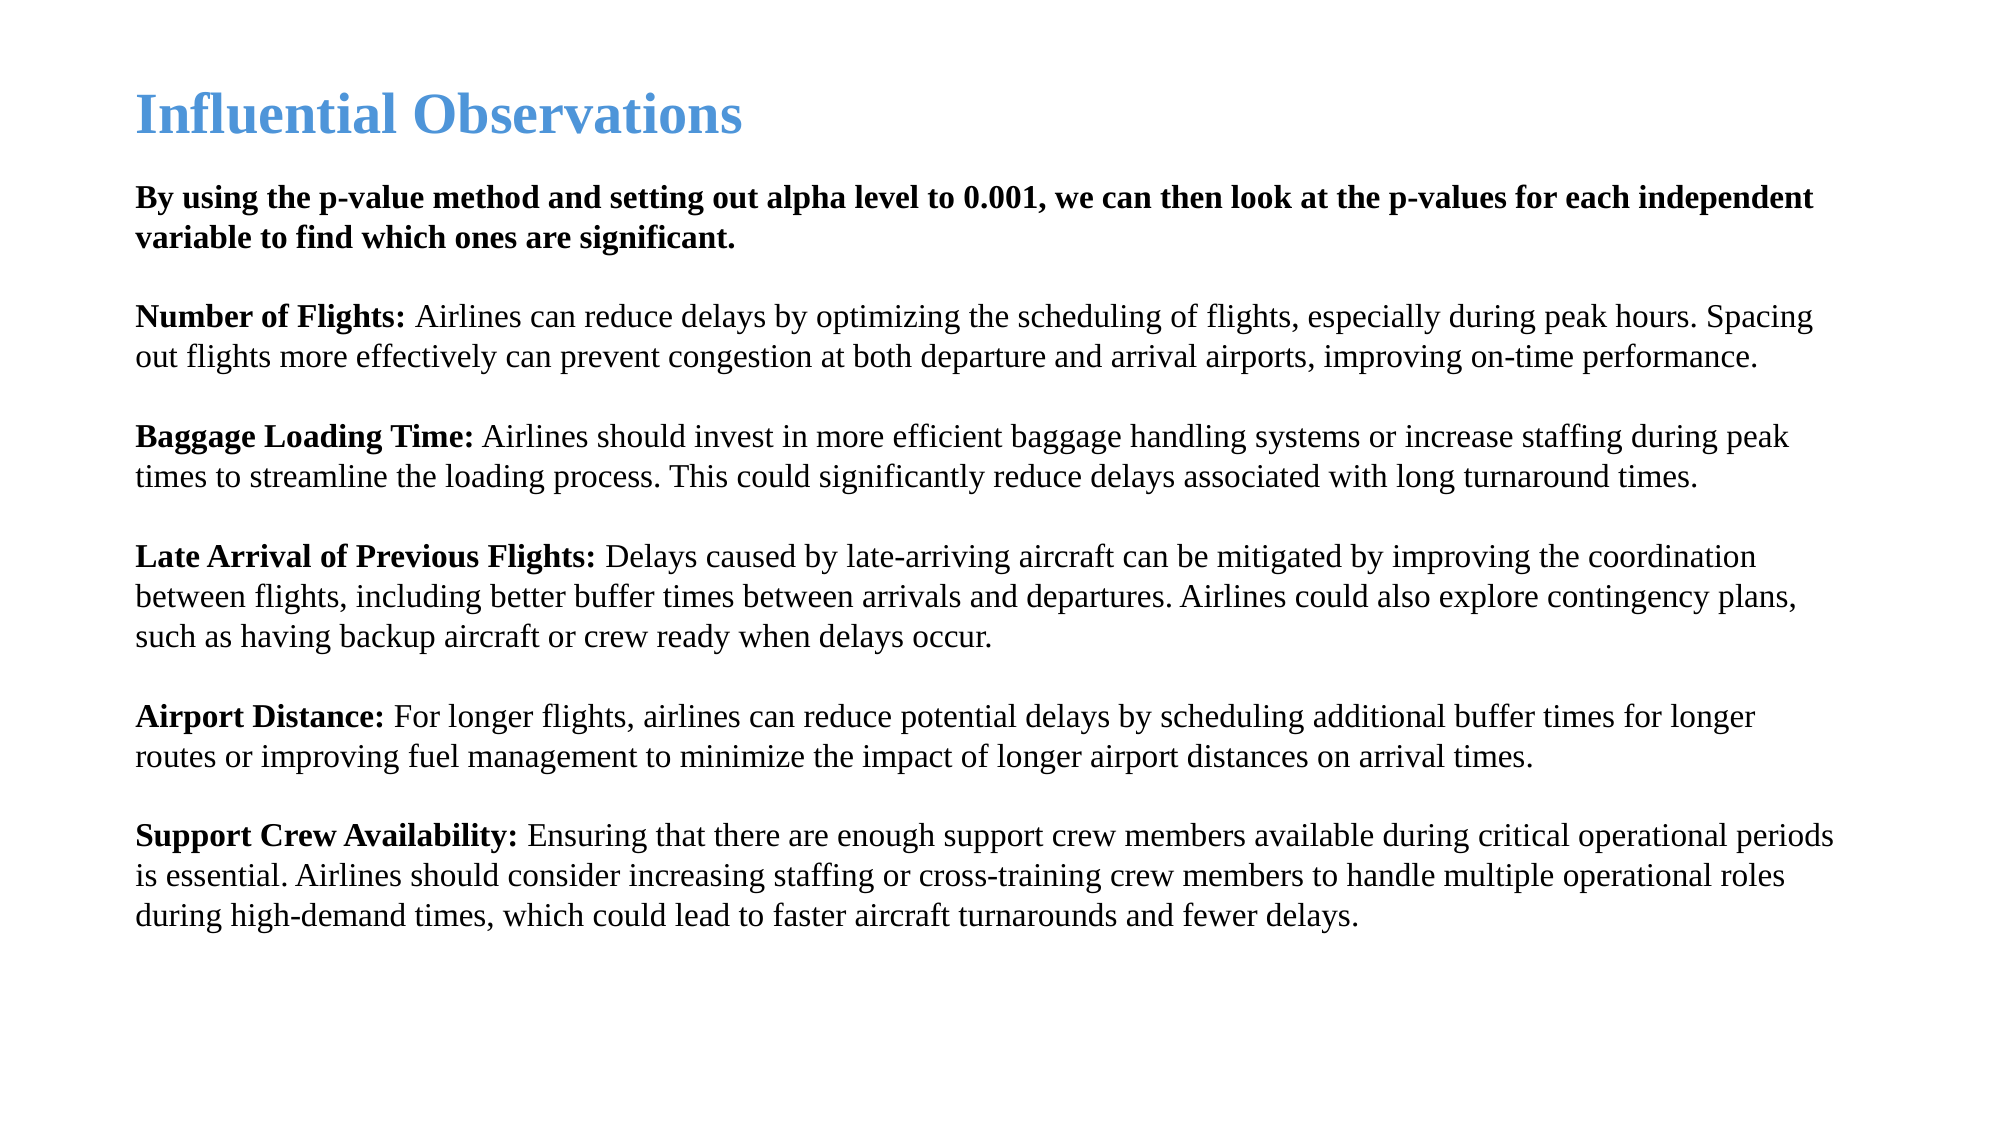

# Influential Observations
By using the p-value method and setting out alpha level to 0.001, we can then look at the p-values for each independent variable to find which ones are significant.

Number of Flights: Airlines can reduce delays by optimizing the scheduling of flights, especially during peak hours. Spacing out flights more effectively can prevent congestion at both departure and arrival airports, improving on-time performance.

Baggage Loading Time: Airlines should invest in more efficient baggage handling systems or increase staffing during peak times to streamline the loading process. This could significantly reduce delays associated with long turnaround times.

Late Arrival of Previous Flights: Delays caused by late-arriving aircraft can be mitigated by improving the coordination between flights, including better buffer times between arrivals and departures. Airlines could also explore contingency plans, such as having backup aircraft or crew ready when delays occur.

Airport Distance: For longer flights, airlines can reduce potential delays by scheduling additional buffer times for longer routes or improving fuel management to minimize the impact of longer airport distances on arrival times.

Support Crew Availability: Ensuring that there are enough support crew members available during critical operational periods is essential. Airlines should consider increasing staffing or cross-training crew members to handle multiple operational roles during high-demand times, which could lead to faster aircraft turnarounds and fewer delays.